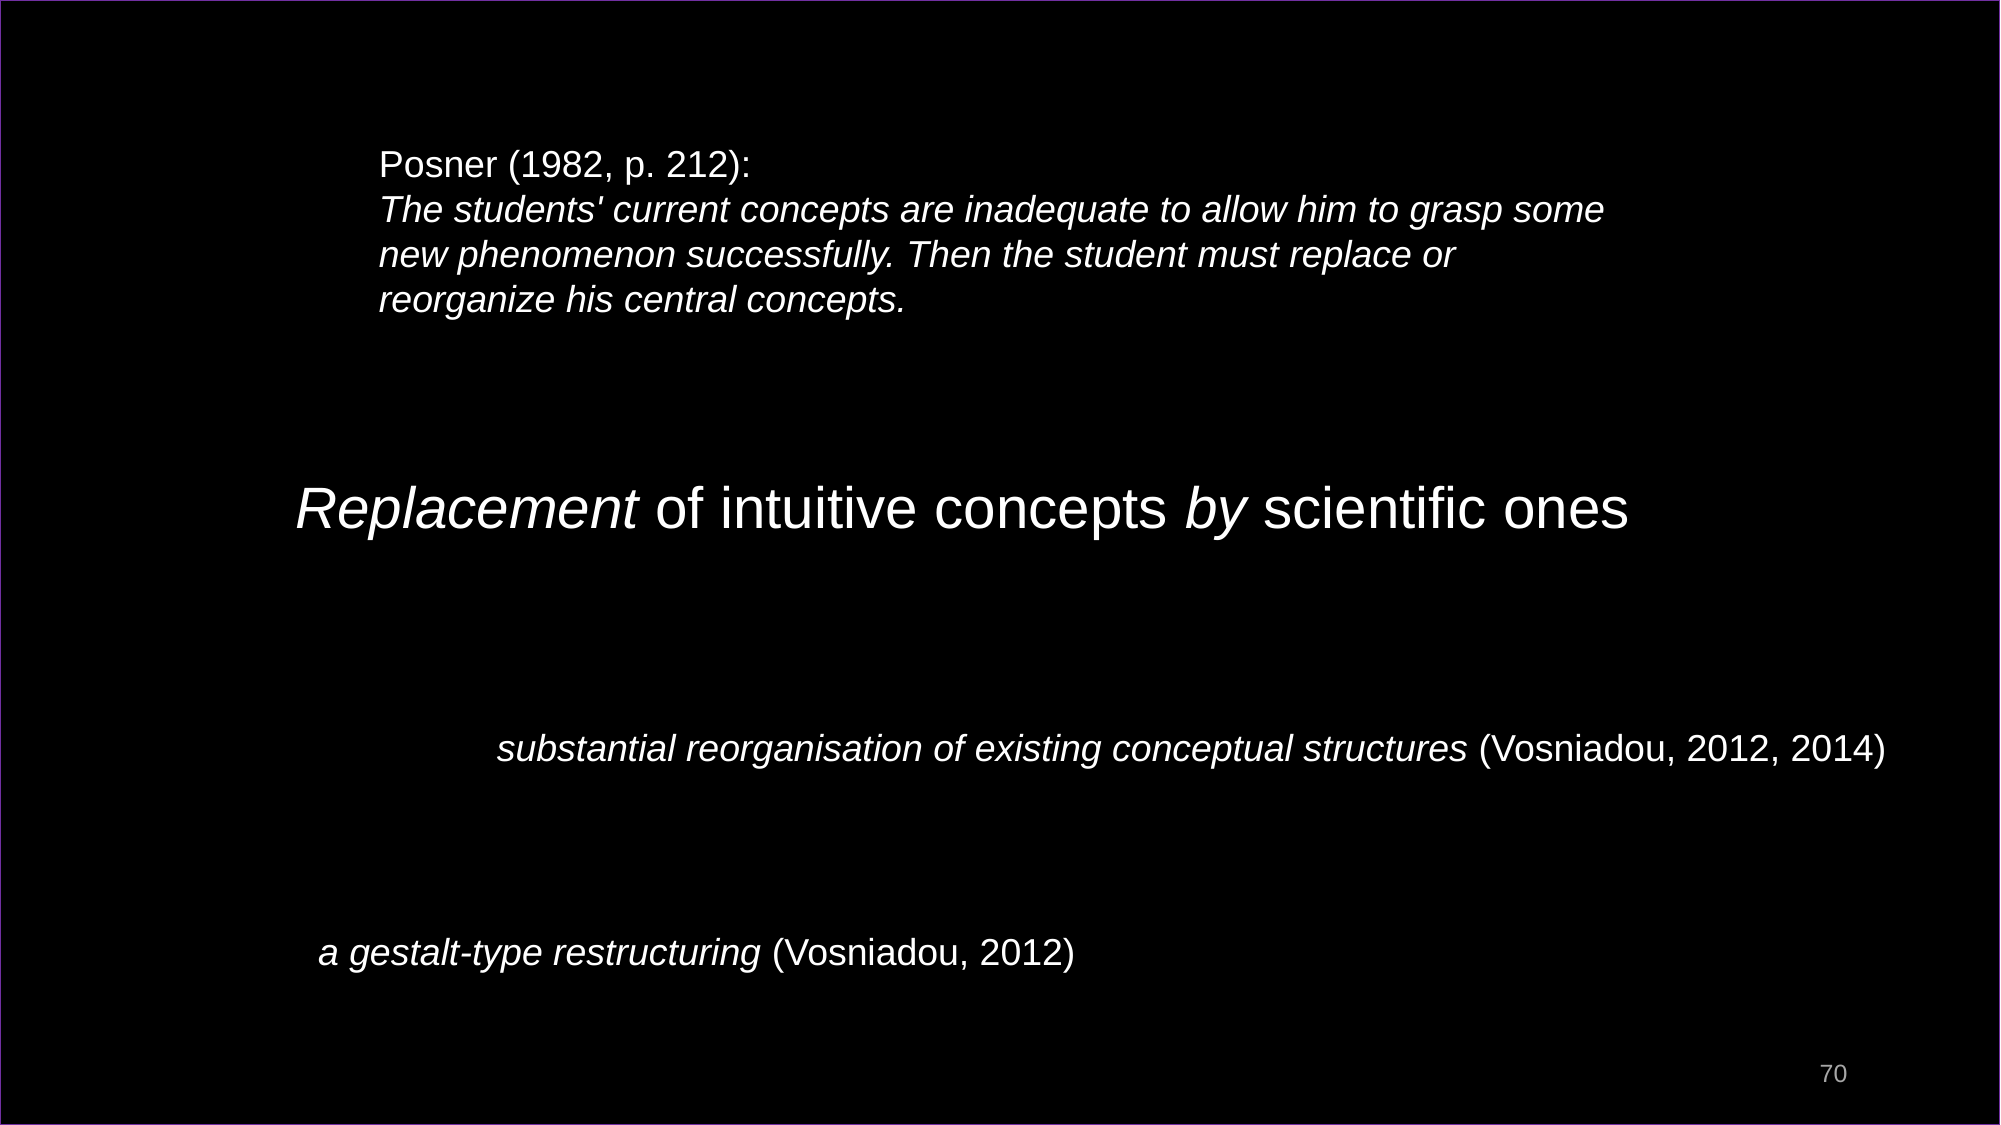

Posner (1982, p. 212):
The students' current concepts are inadequate to allow him to grasp some new phenomenon successfully. Then the student must replace or reorganize his central concepts.
Replacement of intuitive concepts by scientific ones
substantial reorganisation of existing conceptual structures (Vosniadou, 2012, 2014)
a gestalt-type restructuring (Vosniadou, 2012)
70